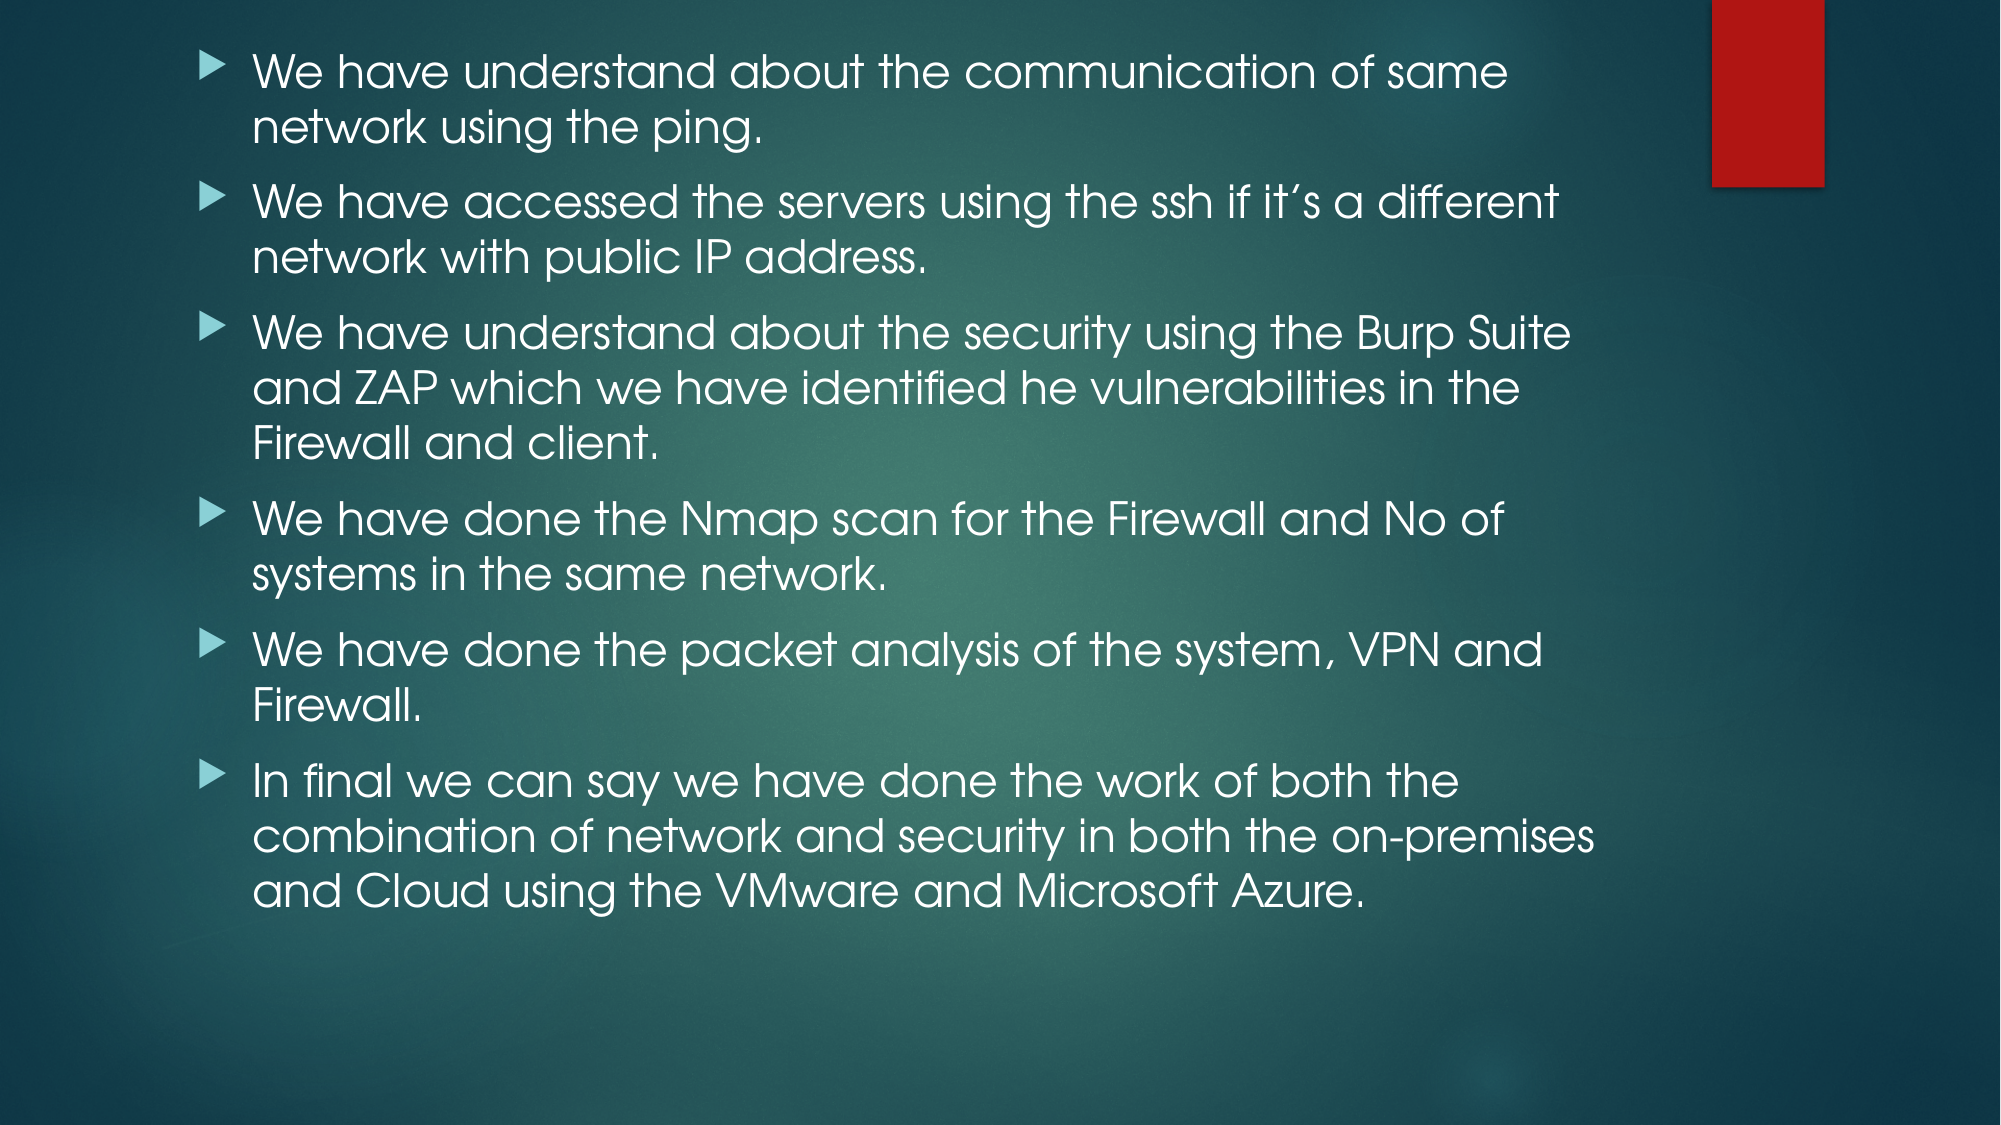

We have understand about the communication of same network using the ping.
We have accessed the servers using the ssh if it’s a different  network with public IP address.
We have understand about the security using the Burp Suite and ZAP which we have identified he vulnerabilities in the Firewall and client.
We have done the Nmap scan for the Firewall and No of systems in the same network.
We have done the packet analysis of the system, VPN and Firewall.
In final we can say we have done the work of both the combination of network and security in both the on-premises and Cloud using the VMware and Microsoft Azure.